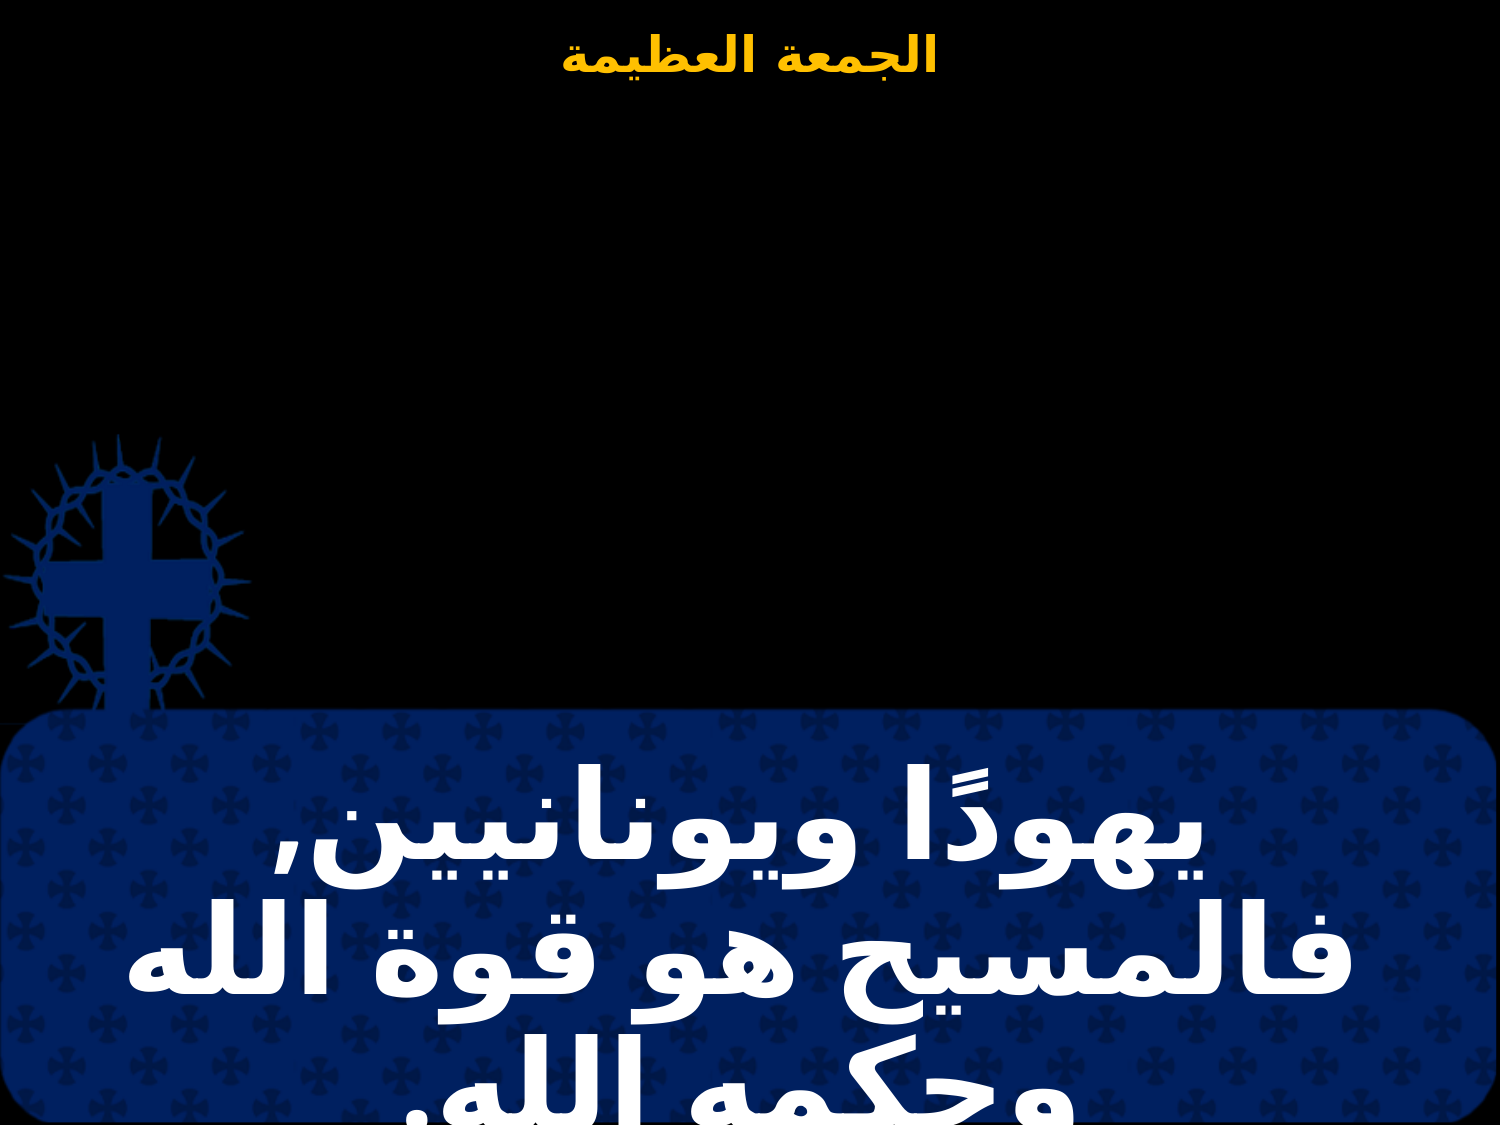

# يهودًا ويونانيين, فالمسيح هو قوة الله وحكمه الله.